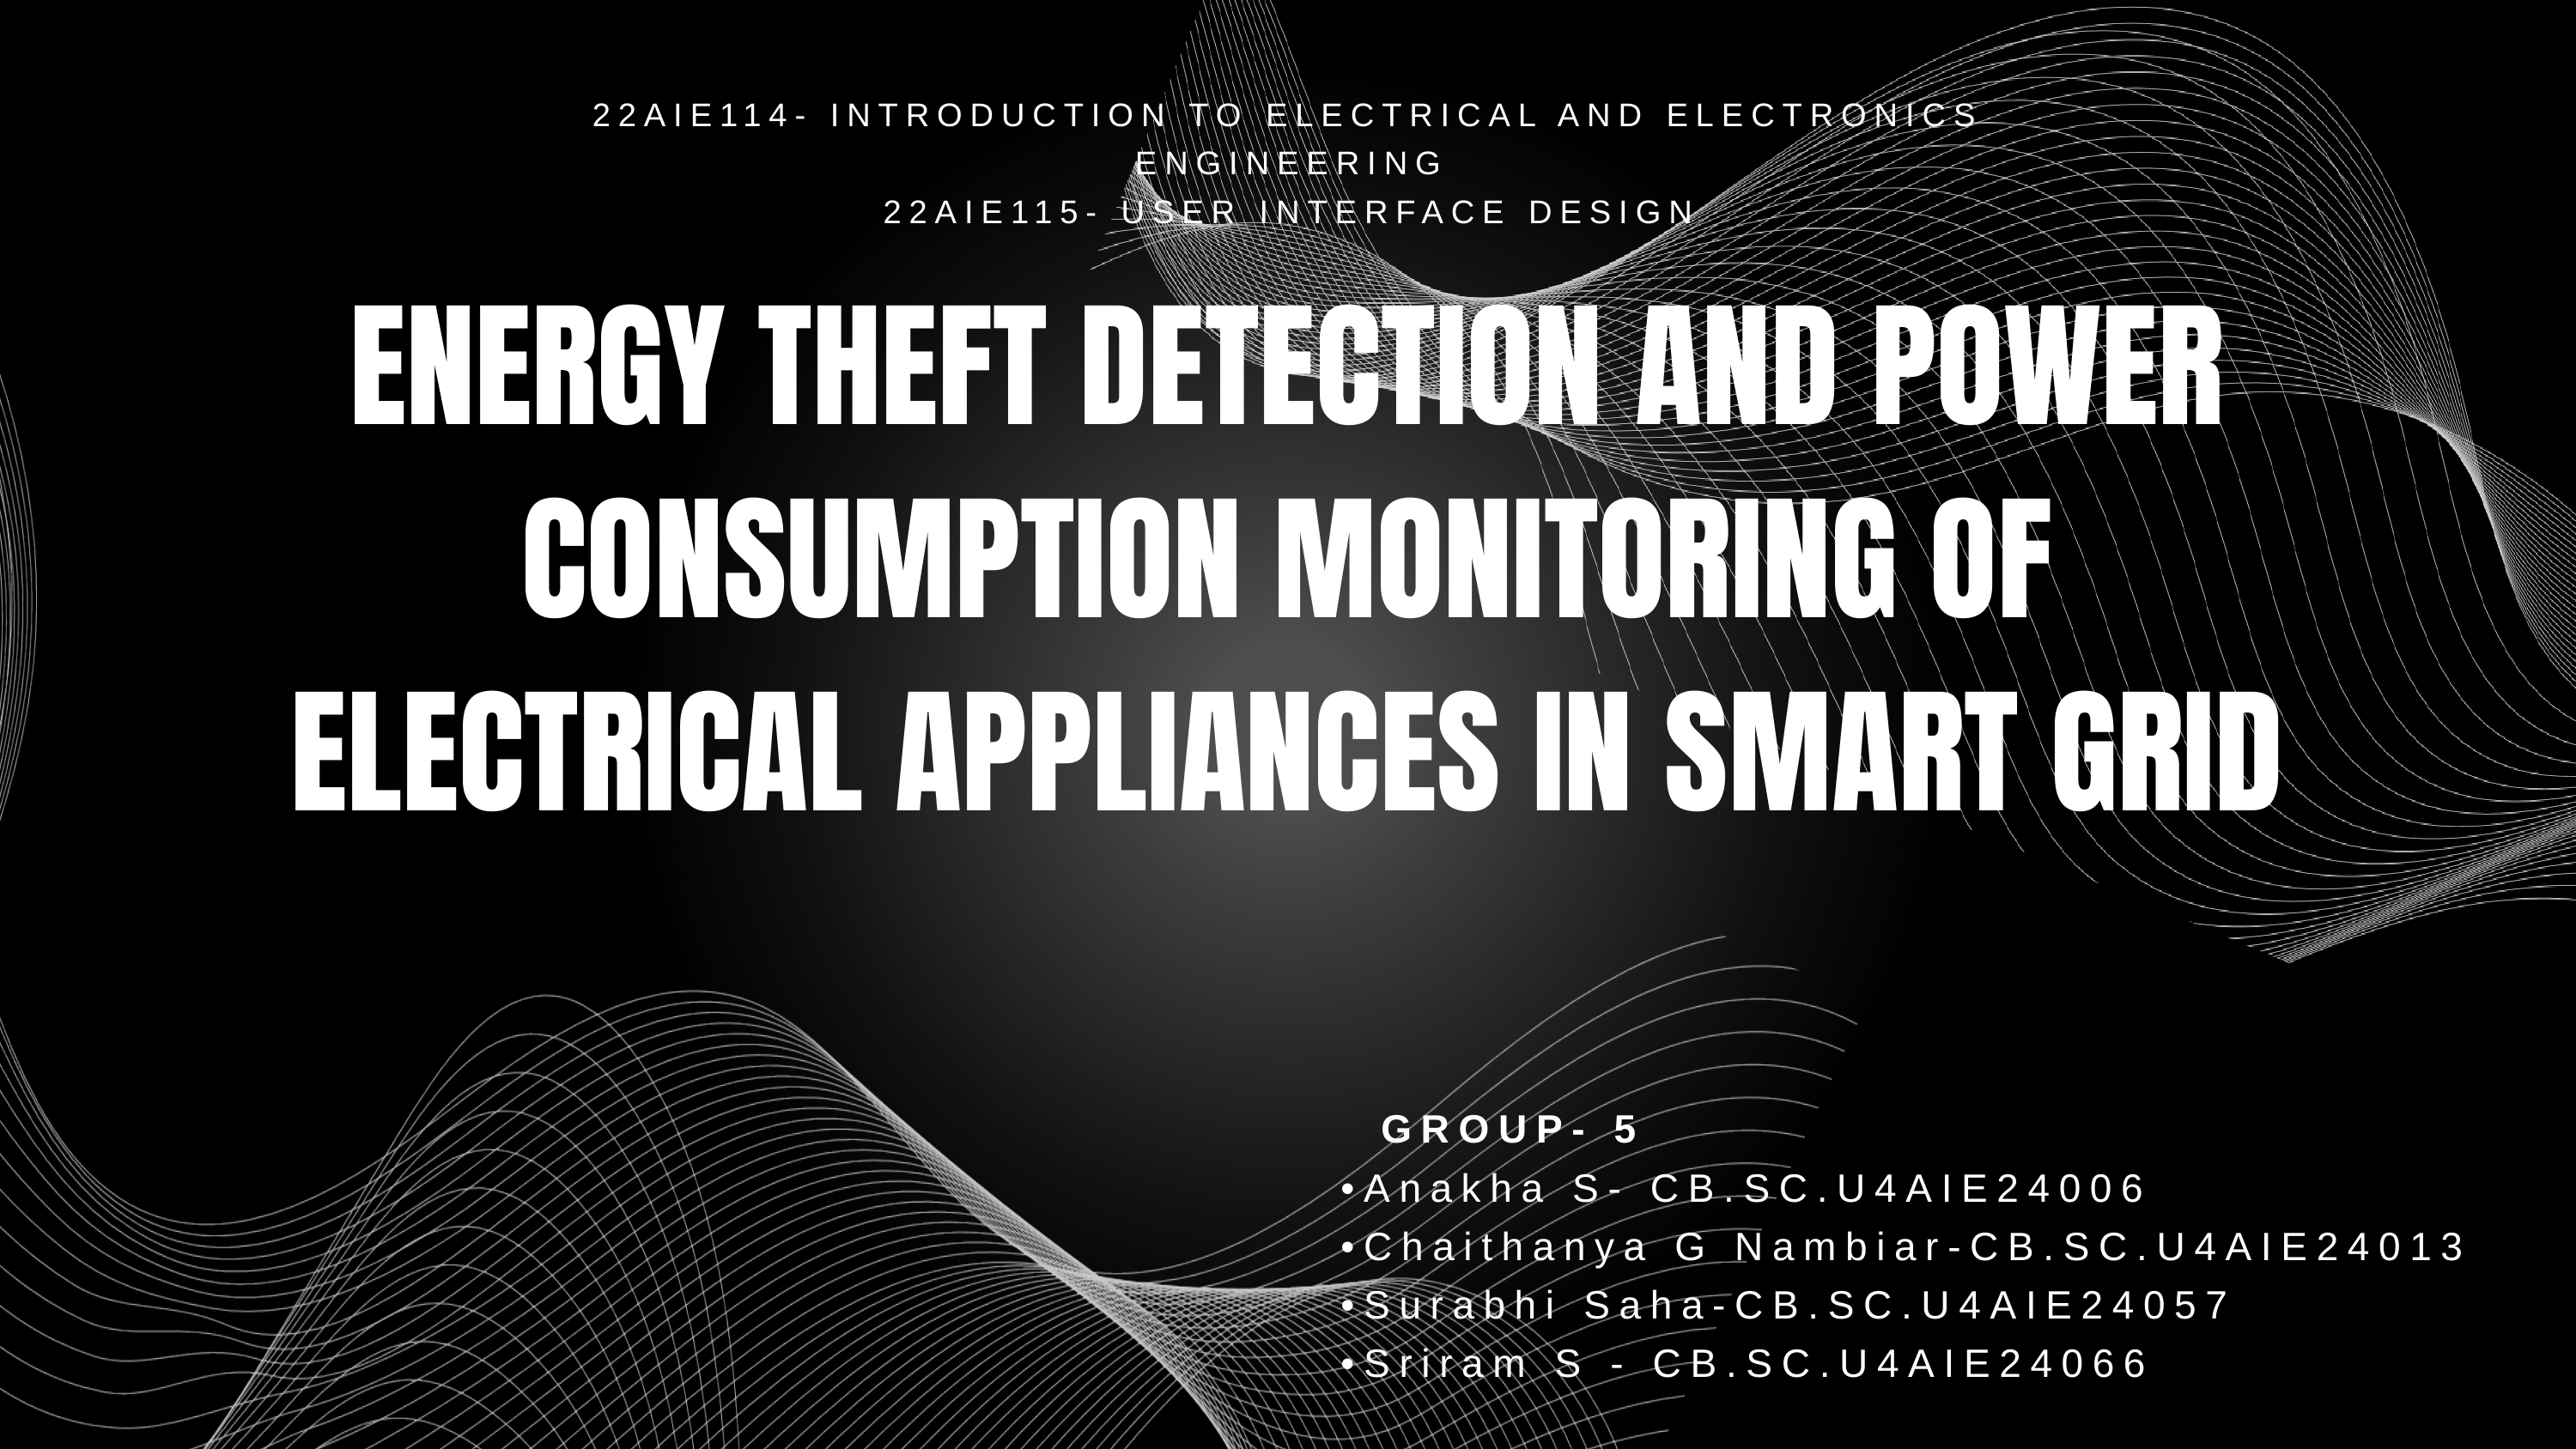

22AIE114- INTRODUCTION TO ELECTRICAL AND ELECTRONICS ENGINEERING
22AIE115- USER INTERFACE DESIGN
ENERGY THEFT DETECTION AND POWER CONSUMPTION MONITORING OF ELECTRICAL APPLIANCES IN SMART GRID

  GROUP- 5
•Anakha S- CB.SC.U4AIE24006
•Chaithanya G Nambiar-CB.SC.U4AIE24013
•Surabhi Saha-CB.SC.U4AIE24057
•Sriram S - CB.SC.U4AIE24066